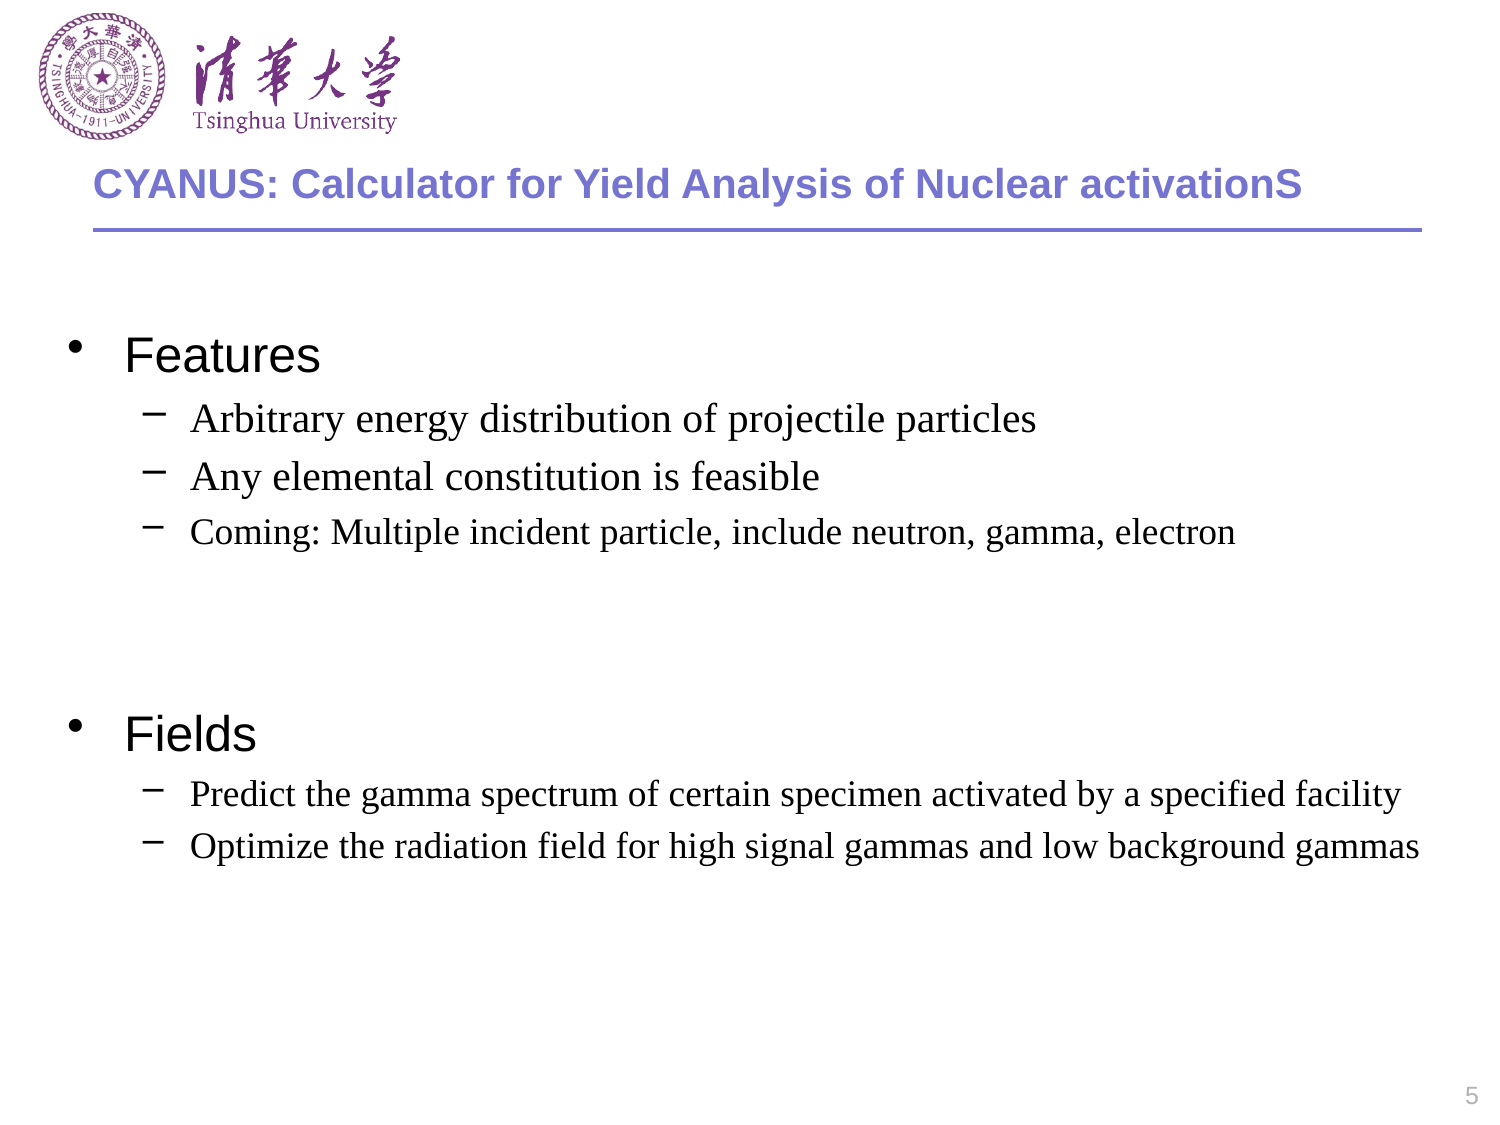

# CYANUS: Calculator for Yield Analysis of Nuclear activationS

Features
Arbitrary energy distribution of projectile particles
Any elemental constitution is feasible
Coming: Multiple incident particle, include neutron, gamma, electron

Fields
Predict the gamma spectrum of certain specimen activated by a specified facility
Optimize the radiation field for high signal gammas and low background gammas

5